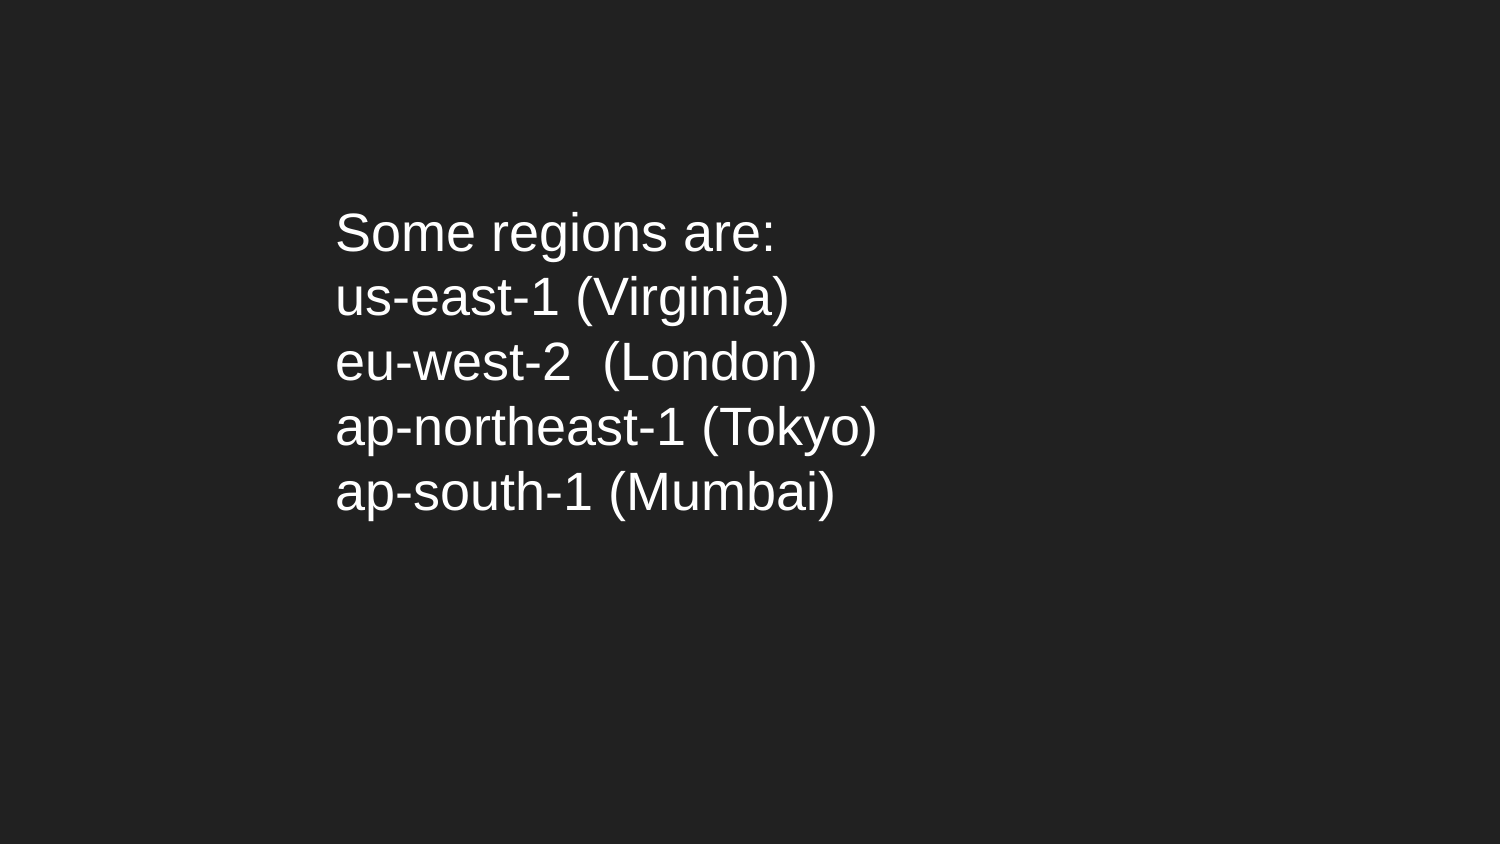

# Some regions are:
	us-east-1 (Virginia)
	eu-west-2  (London)
	ap-northeast-1 (Tokyo)
	ap-south-1 (Mumbai)